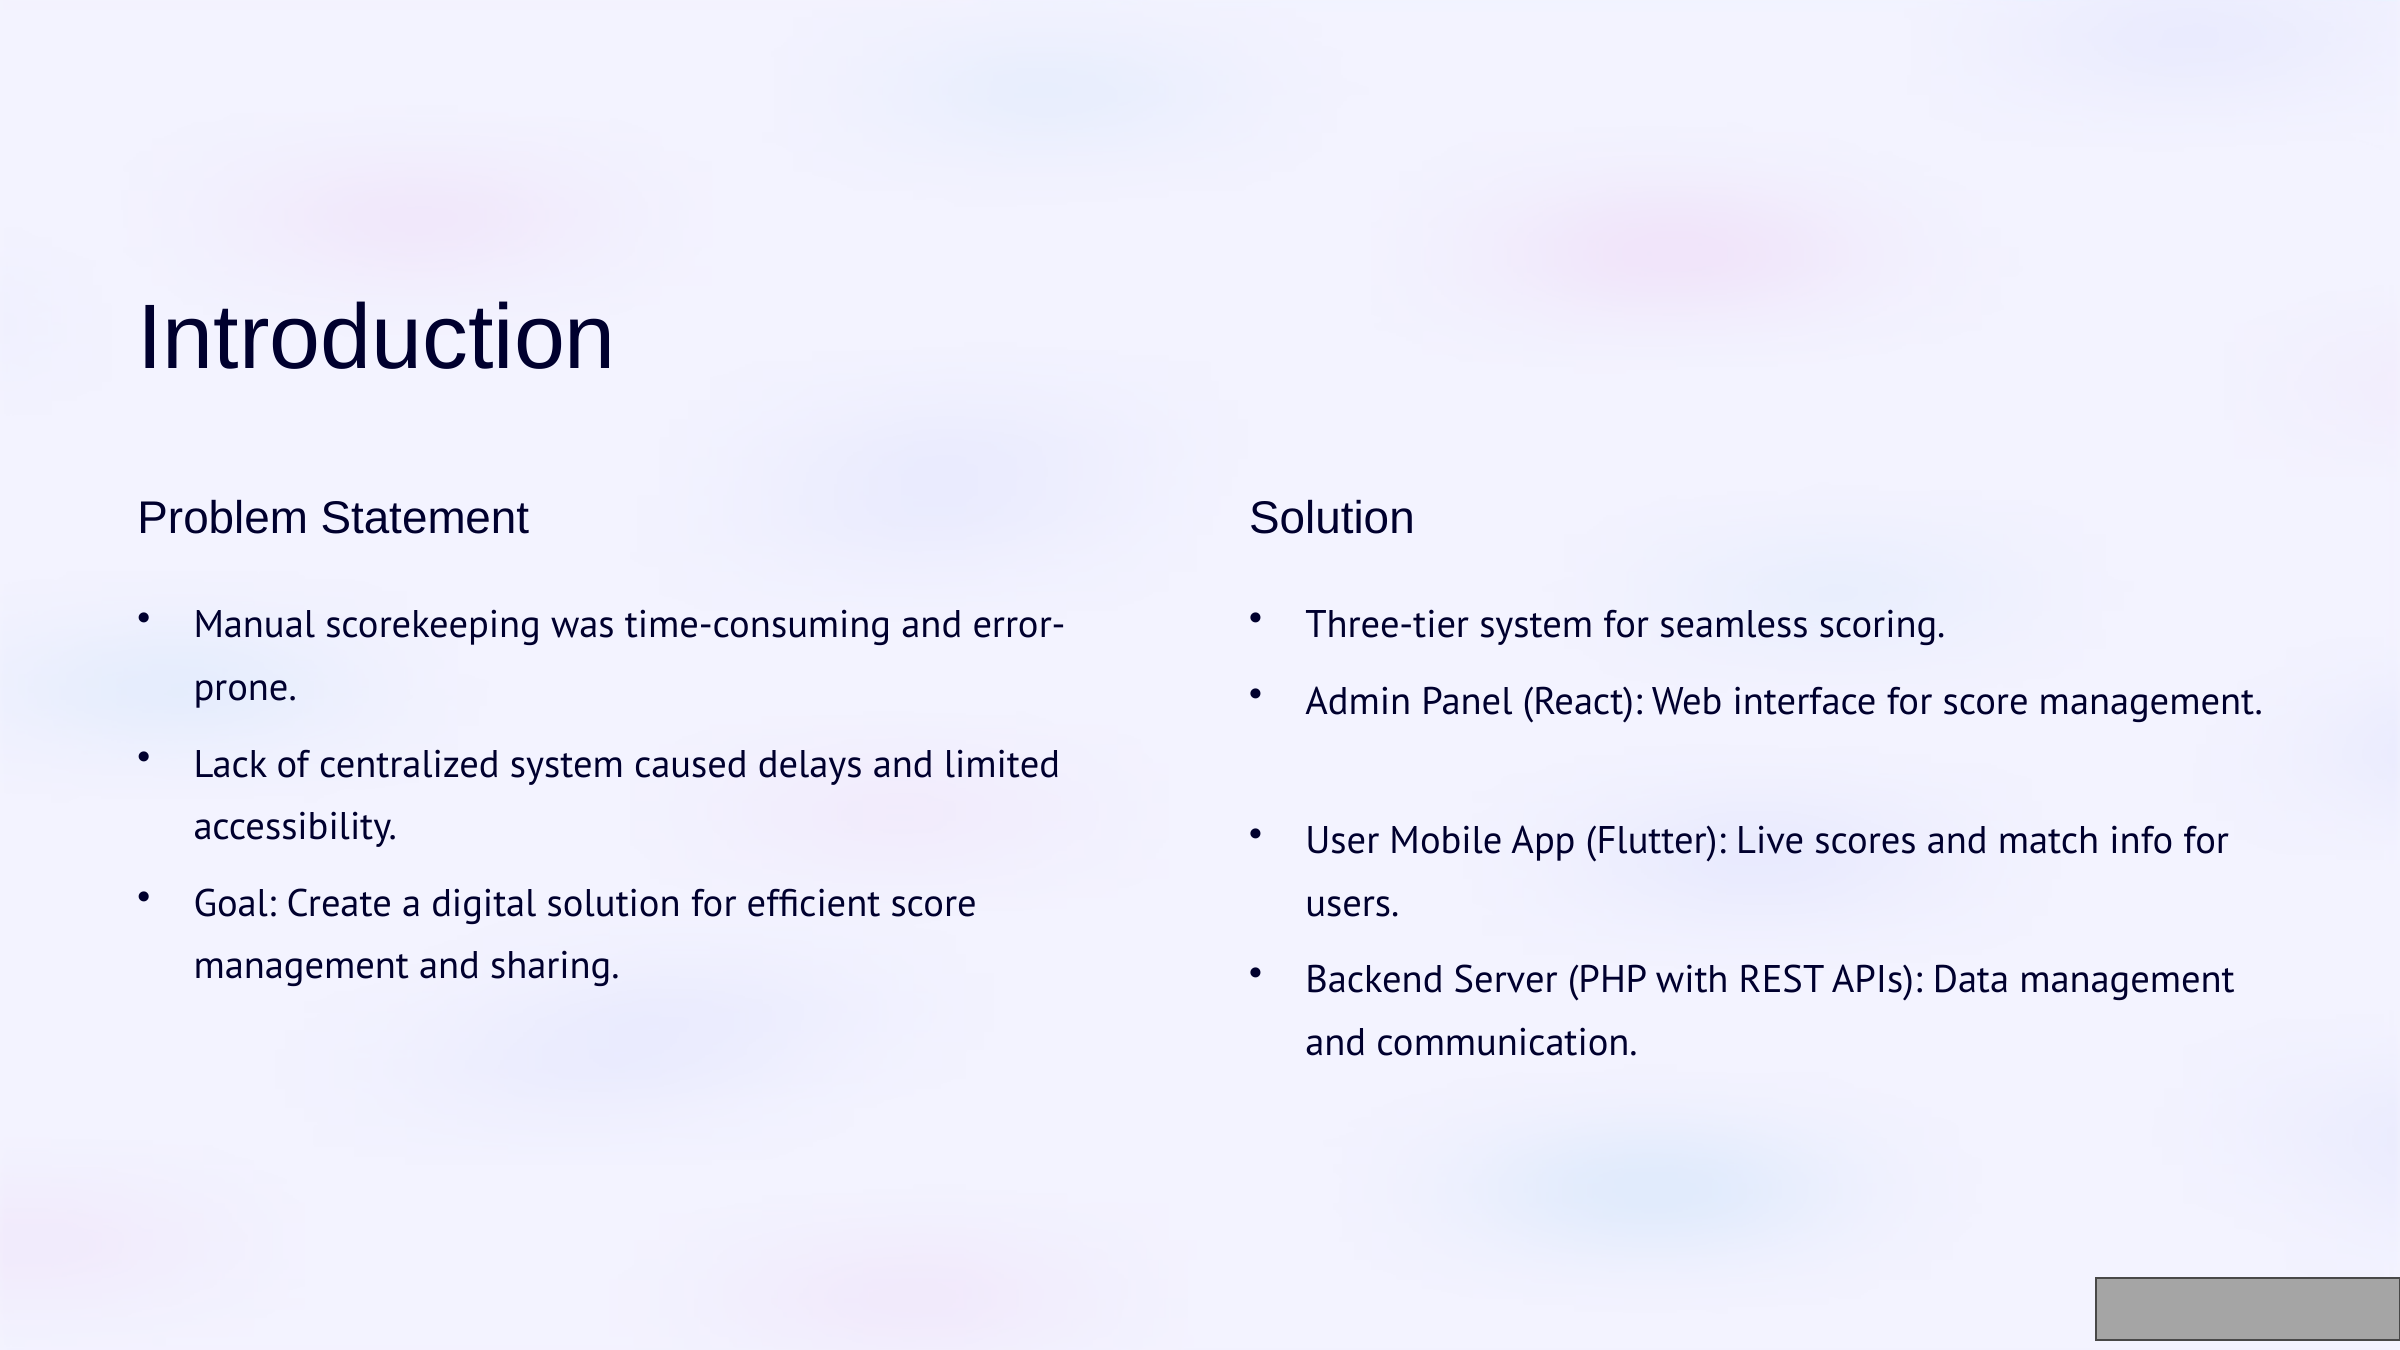

Introduction
Problem Statement
Solution
Manual scorekeeping was time-consuming and error-prone.
Three-tier system for seamless scoring.
Admin Panel (React): Web interface for score management.
Lack of centralized system caused delays and limited accessibility.
User Mobile App (Flutter): Live scores and match info for users.
Goal: Create a digital solution for efficient score management and sharing.
Backend Server (PHP with REST APIs): Data management and communication.